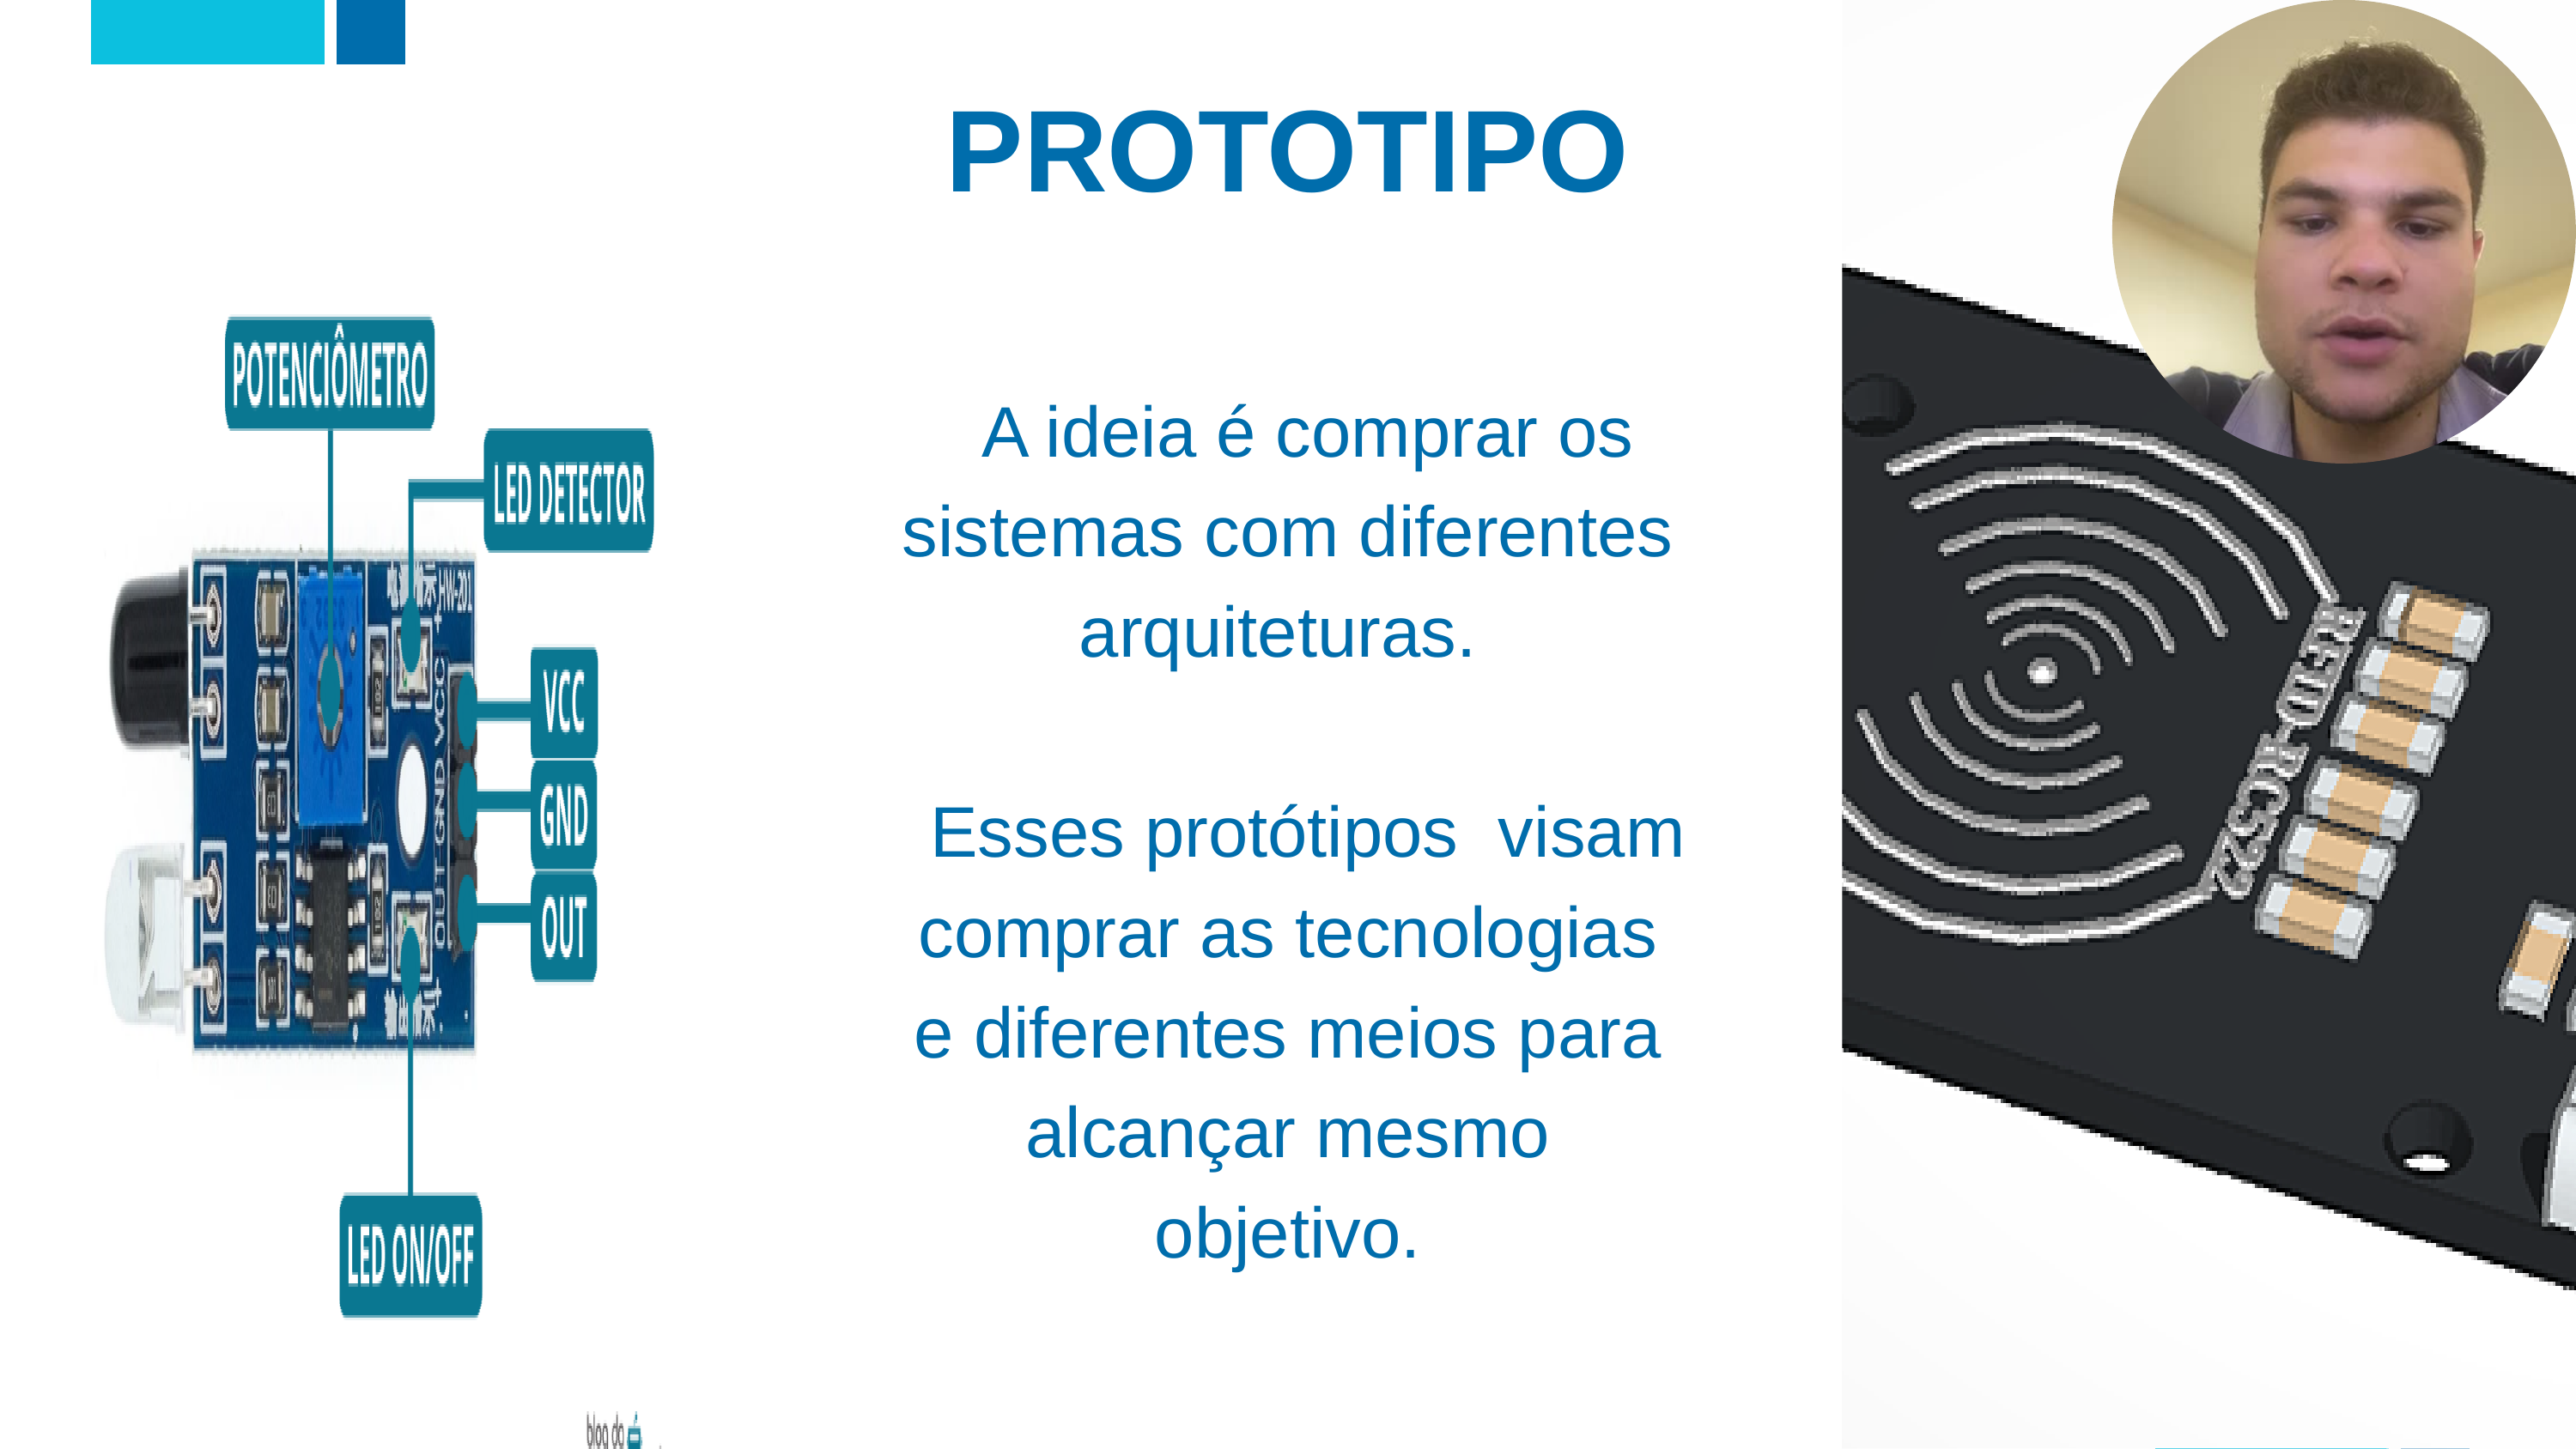

PROTOTIPO
  A ideia é comprar os sistemas com diferentes arquiteturas.

  Esses protótipos  visam comprar as tecnologias e diferentes meios para alcançar mesmo objetivo.